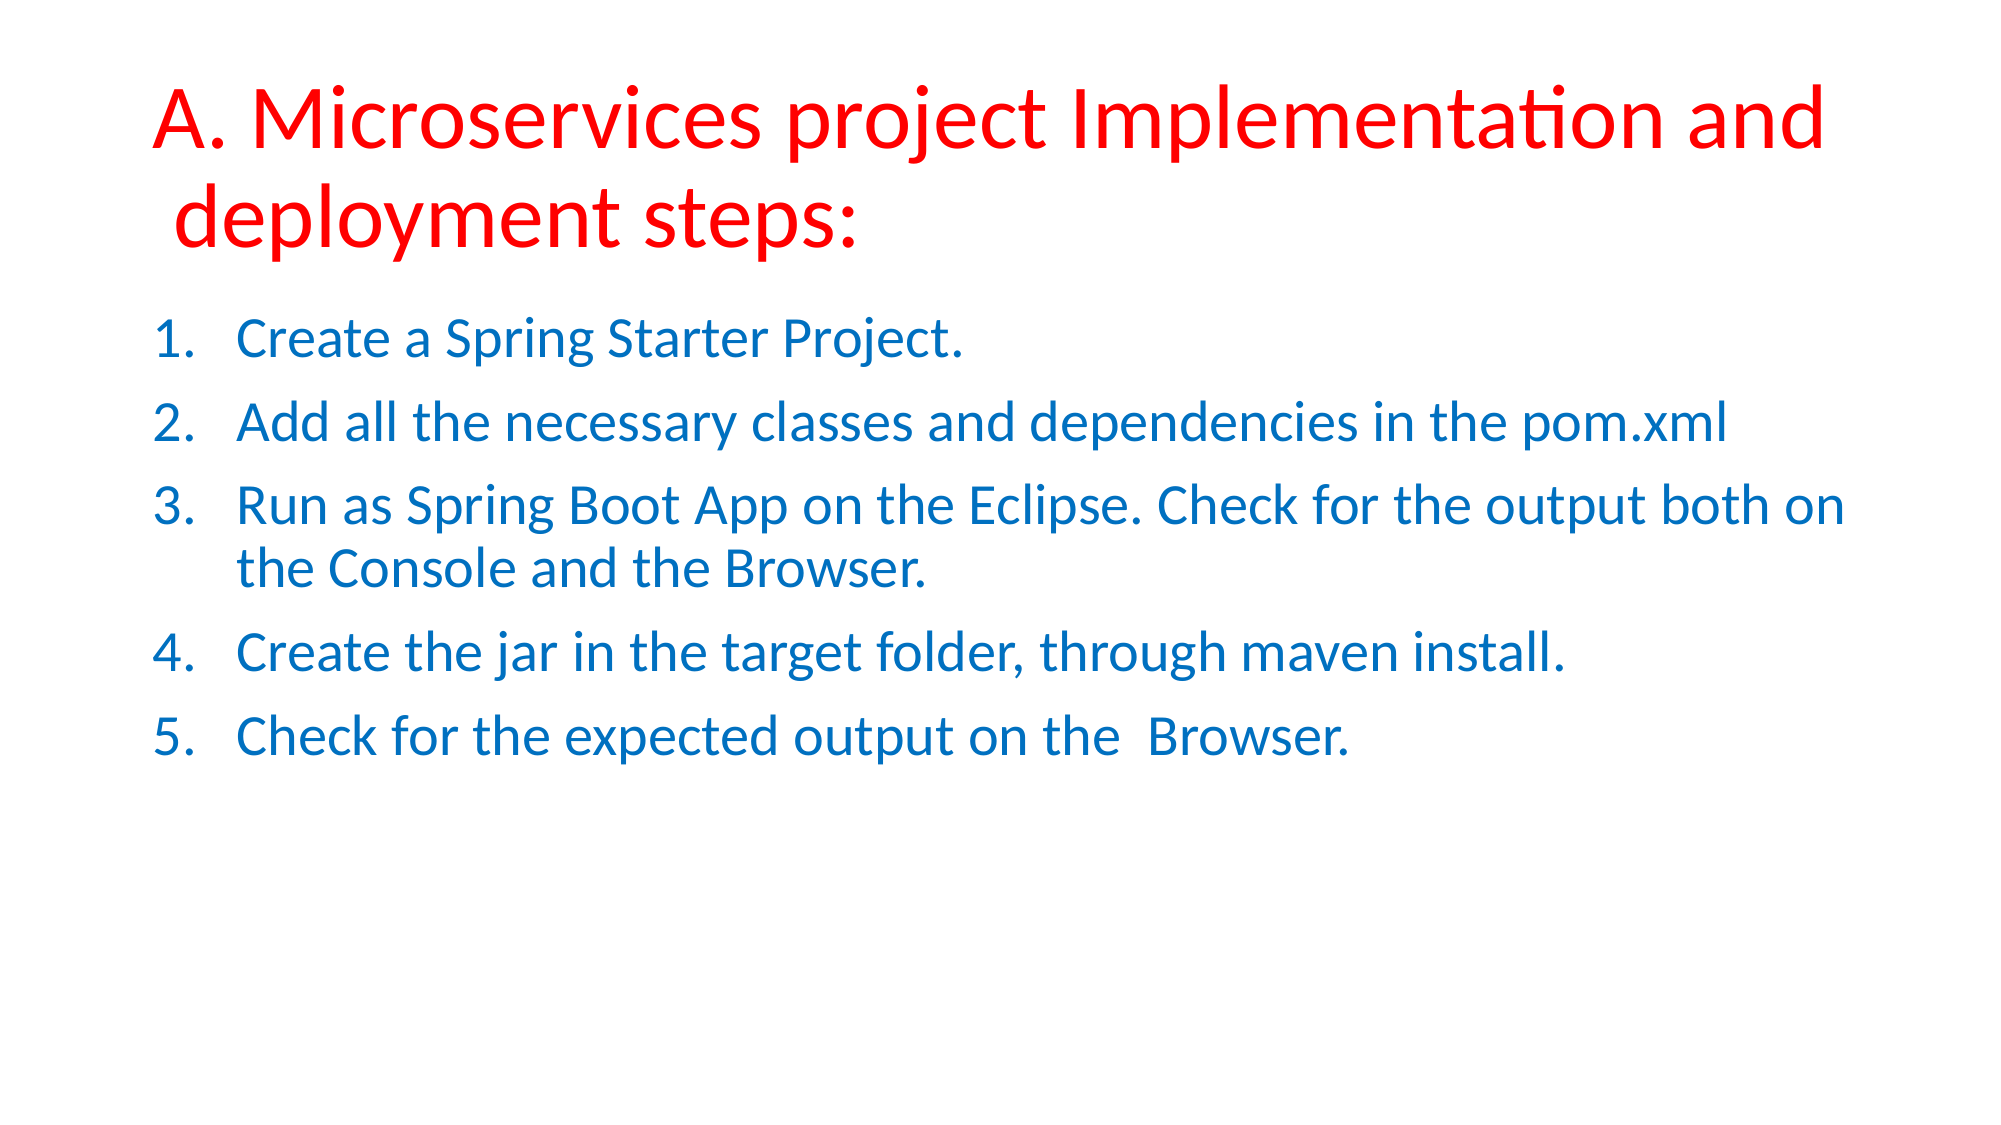

# A. Microservices project Implementation and  deployment steps:
Create a Spring Starter Project.
Add all the necessary classes and dependencies in the pom.xml
Run as Spring Boot App on the Eclipse. Check for the output both on the Console and the Browser.
Create the jar in the target folder, through maven install.
Check for the expected output on the  Browser.